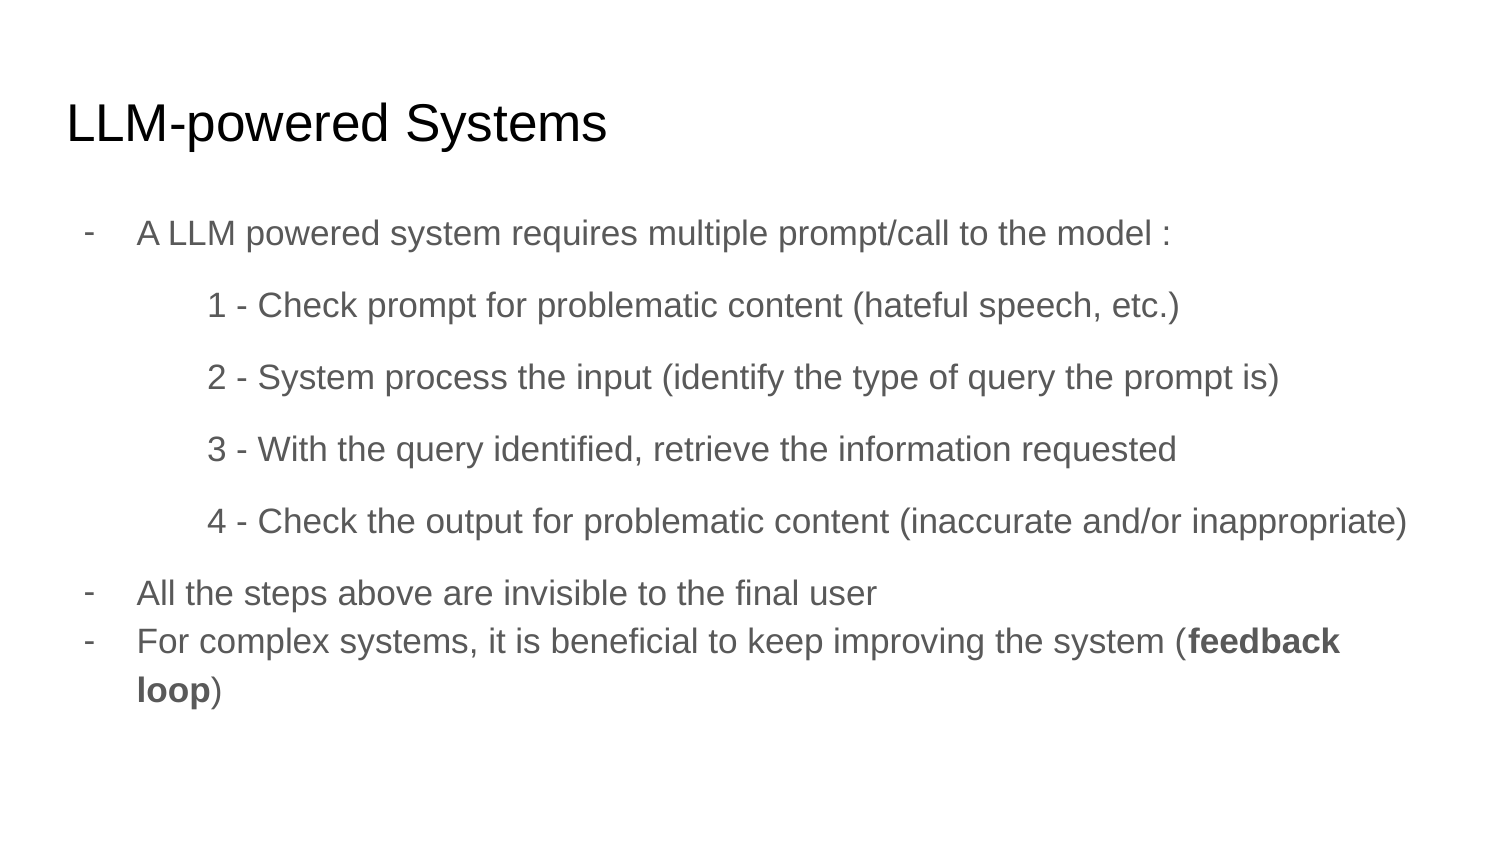

# LLM-powered Systems
A LLM powered system requires multiple prompt/call to the model :
1 - Check prompt for problematic content (hateful speech, etc.)
2 - System process the input (identify the type of query the prompt is)
3 - With the query identified, retrieve the information requested
4 - Check the output for problematic content (inaccurate and/or inappropriate)
All the steps above are invisible to the final user
For complex systems, it is beneficial to keep improving the system (feedback loop)